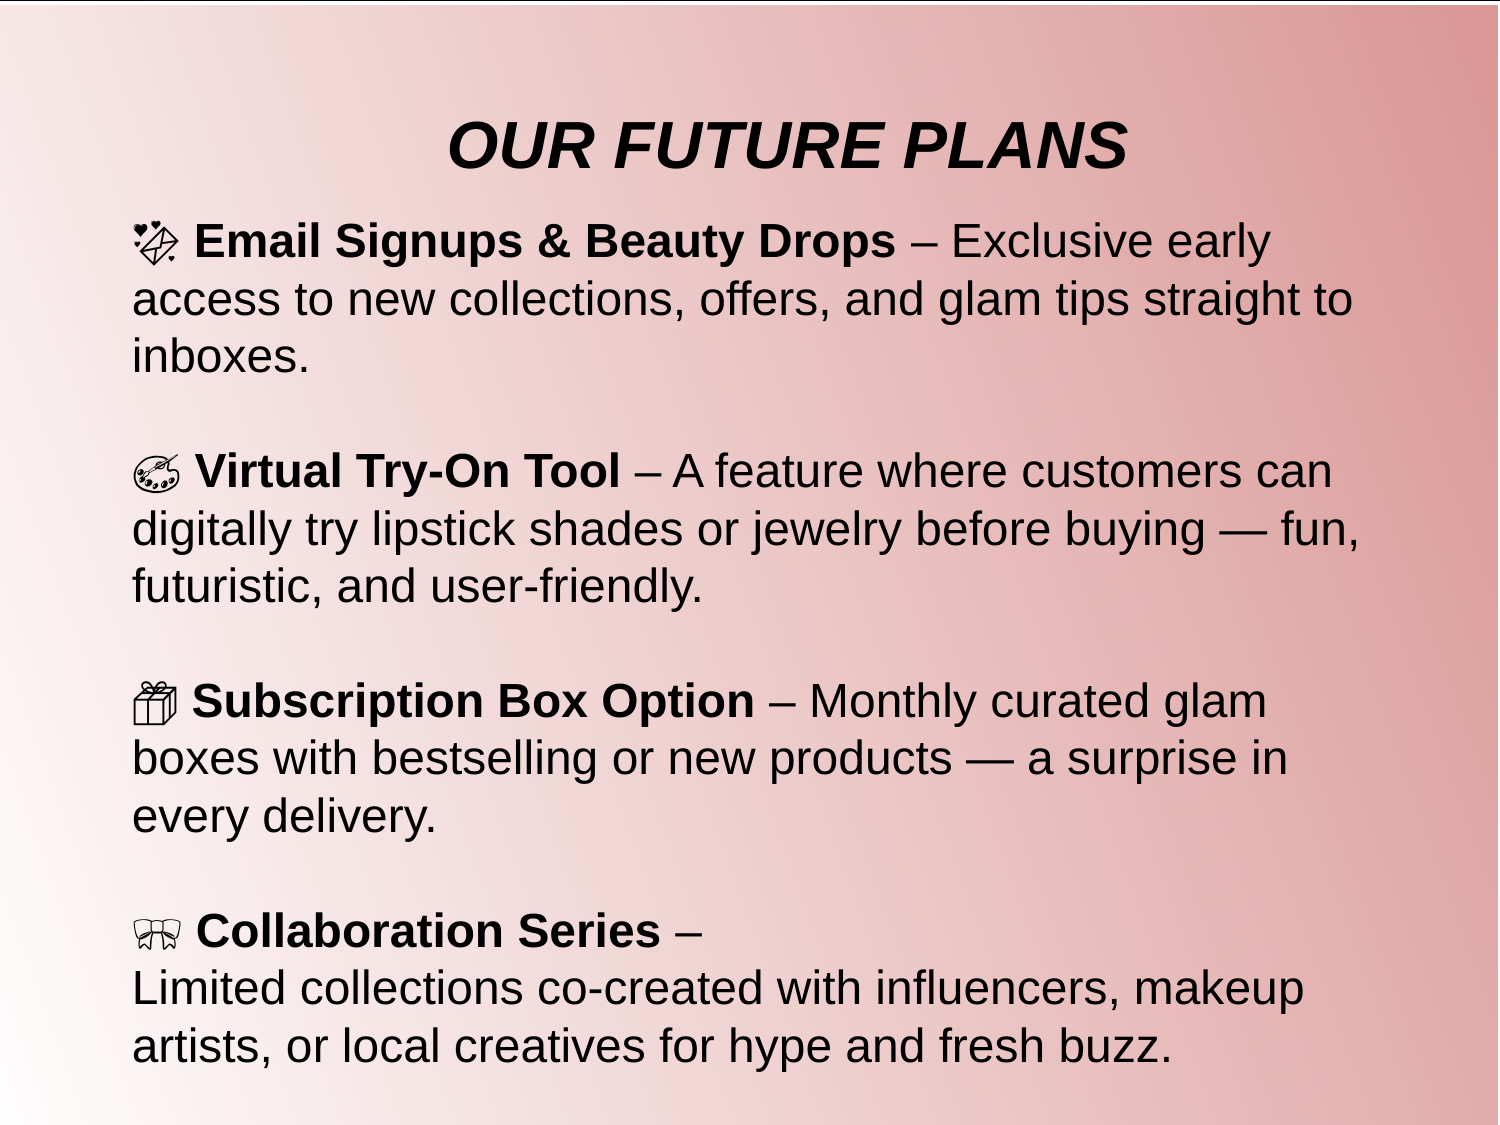

USER EXPERIENCE
🛒 Add to Cart – Instantly add products from the listing with a single click, just like premium shopping platforms.

🧭 Smooth Navigation – Clean layout and simple tabs make exploring the site fast, easy, and satisfying.

✉️ Contact Form – A styled, accessible form where users can ask questions, give feedback, or reach out anytime.

❓ Helpful FAQ – Clear answers to common concerns like shipping, payment, and returns — no confusion, no delays.

🖥️ Boutique-Like Feel – Designed to feel like a luxury store, whether you're browsing on phone, tablet, or desktop.

OUR FUTURE PLANS
💌 Email Signups & Beauty Drops – Exclusive early access to new collections, offers, and glam tips straight to inboxes.

🎨 Virtual Try-On Tool – A feature where customers can digitally try lipstick shades or jewelry before buying — fun, futuristic, and user-friendly.

📦 Subscription Box Option – Monthly curated glam boxes with bestselling or new products — a surprise in every delivery.

🎀 Collaboration Series –
Limited collections co-created with influencers, makeup artists, or local creatives for hype and fresh buzz.

A GLAMOROUS EXPERIENCE
At Glamistry, we believe beauty is more than just a product — it's an experience. From the moment you land on our website to the second your package arrives, we aim to deliver elegance, ease, and enchantment. Every shade, shimmer, and sparkle in our collection is curated to make you feel confident, radiant, and uniquely you. Whether you're selecting the perfect lipstick or choosing a statement piece of jewelry, Glamistry transforms your everyday moments into something extraordinary. This is not just shopping — it’s self-love, luxury, and a touch of magic.
Idhar ayega glamistry ka logo